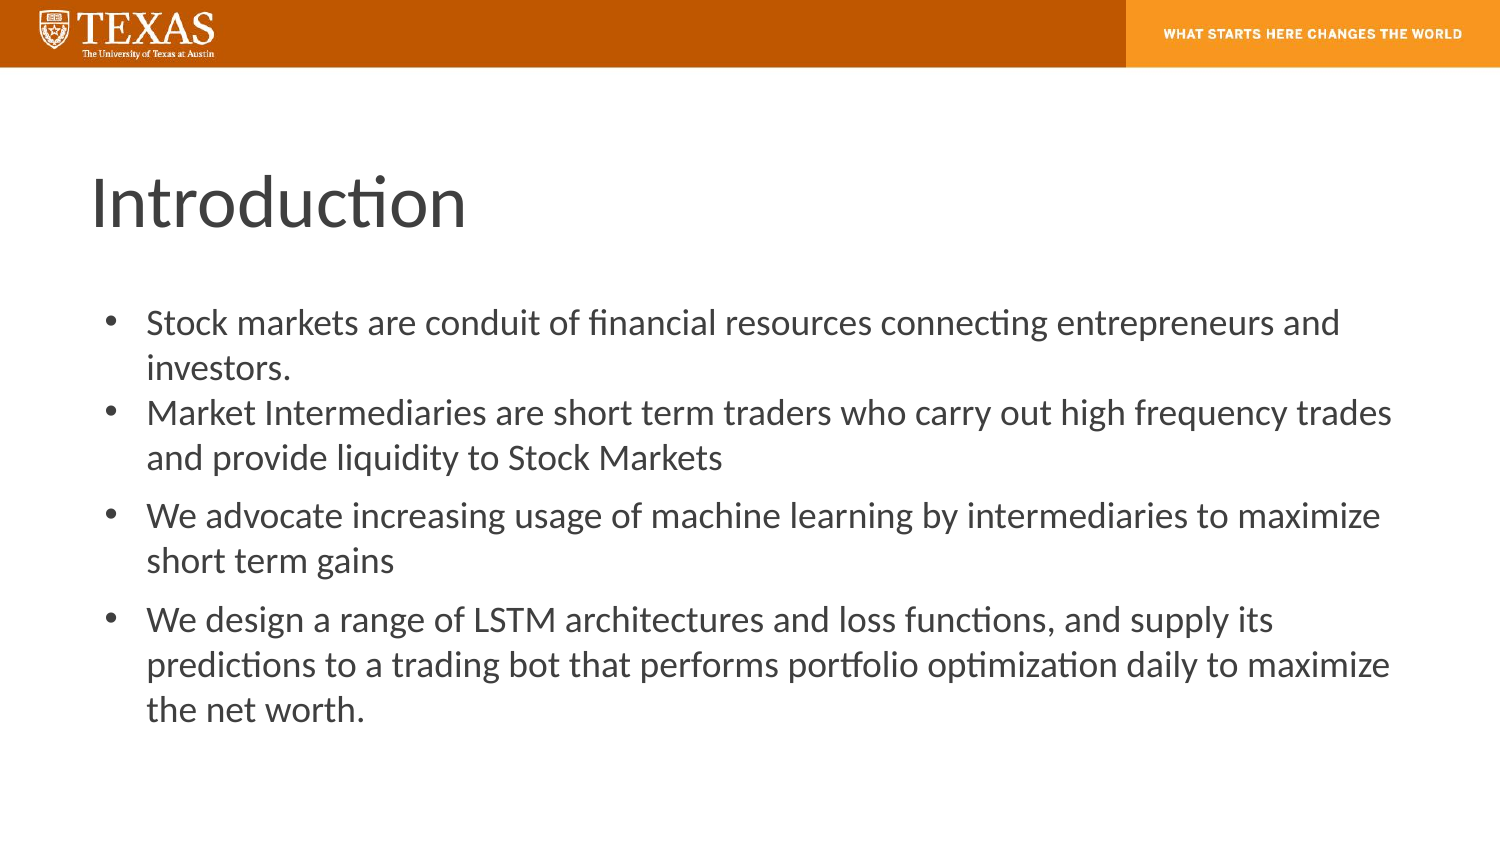

# Introduction
Stock markets are conduit of financial resources connecting entrepreneurs and investors.
Market Intermediaries are short term traders who carry out high frequency trades and provide liquidity to Stock Markets
We advocate increasing usage of machine learning by intermediaries to maximize short term gains
We design a range of LSTM architectures and loss functions, and supply its predictions to a trading bot that performs portfolio optimization daily to maximize the net worth.